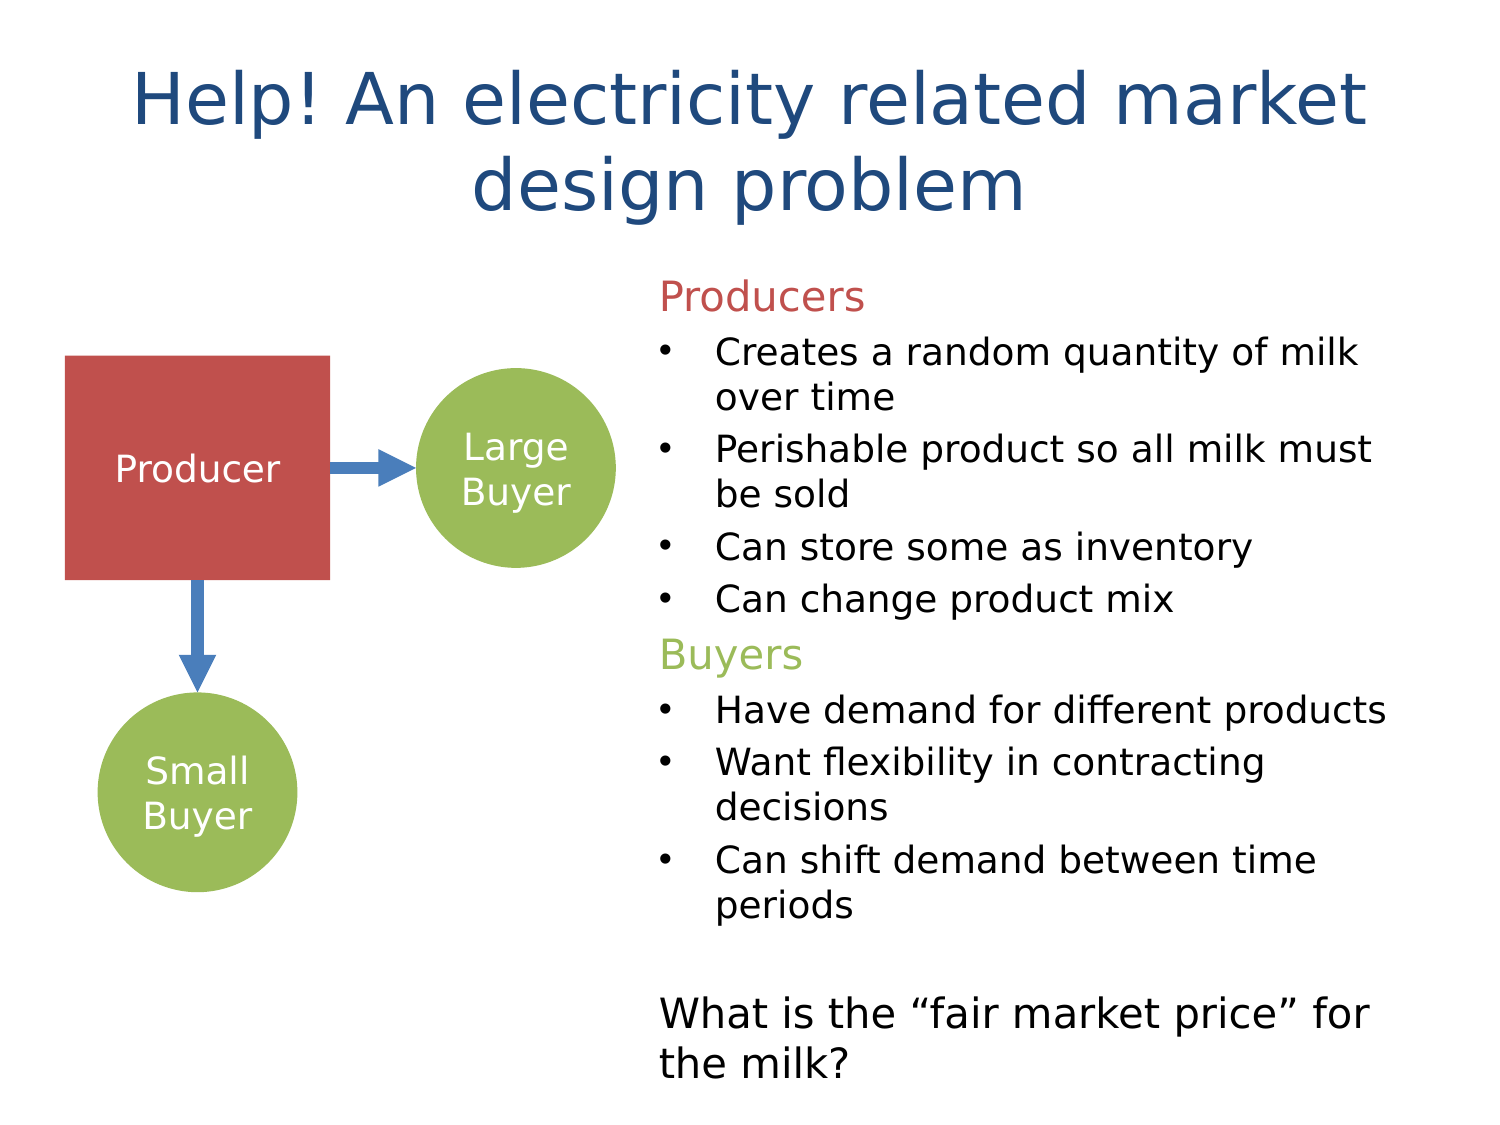

# Help! An electricity related market design problem
Producers
Creates a random quantity of milk over time
Perishable product so all milk must be sold
Can store some as inventory
Can change product mix
Buyers
Have demand for different products
Want flexibility in contracting decisions
Can shift demand between time periods

What is the “fair market price” for the milk?
Producer
Large
Buyer
Small
Buyer